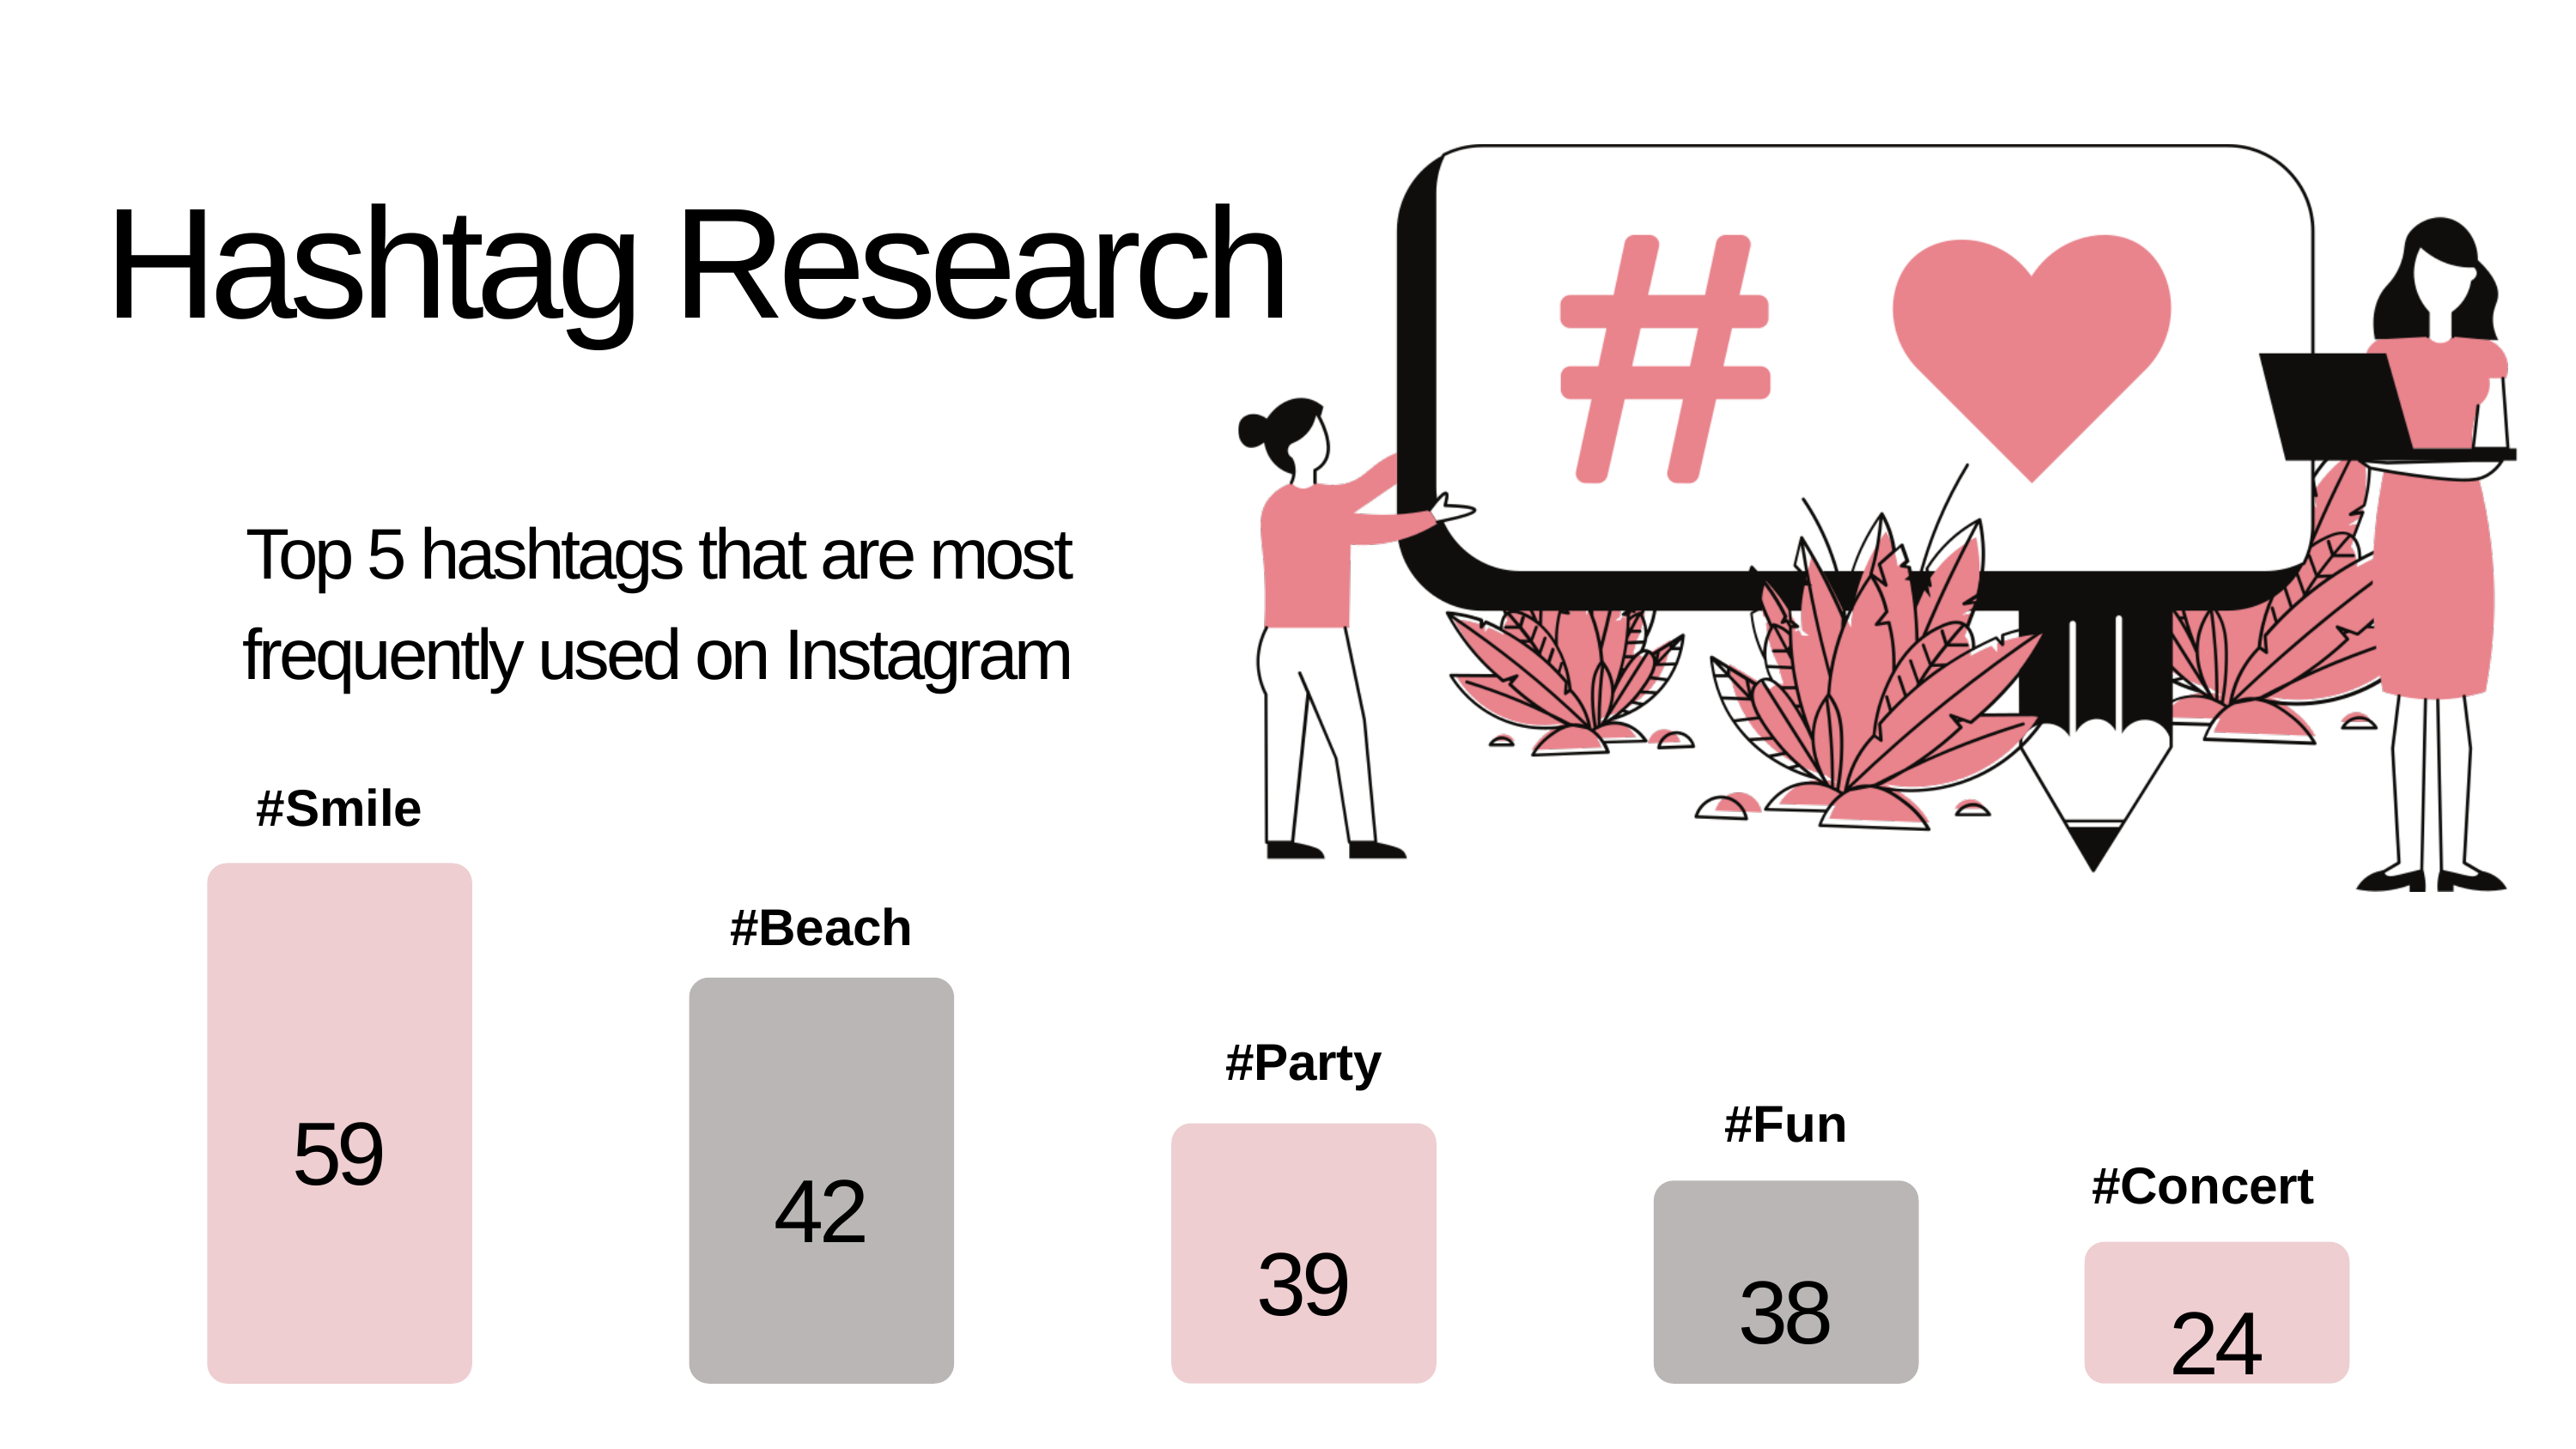

Hashtag Research
Top 5 hashtags that are most frequently used on Instagram
#Smile

59
#Beach

42
#Party
#Fun

39
#Concert

38

24